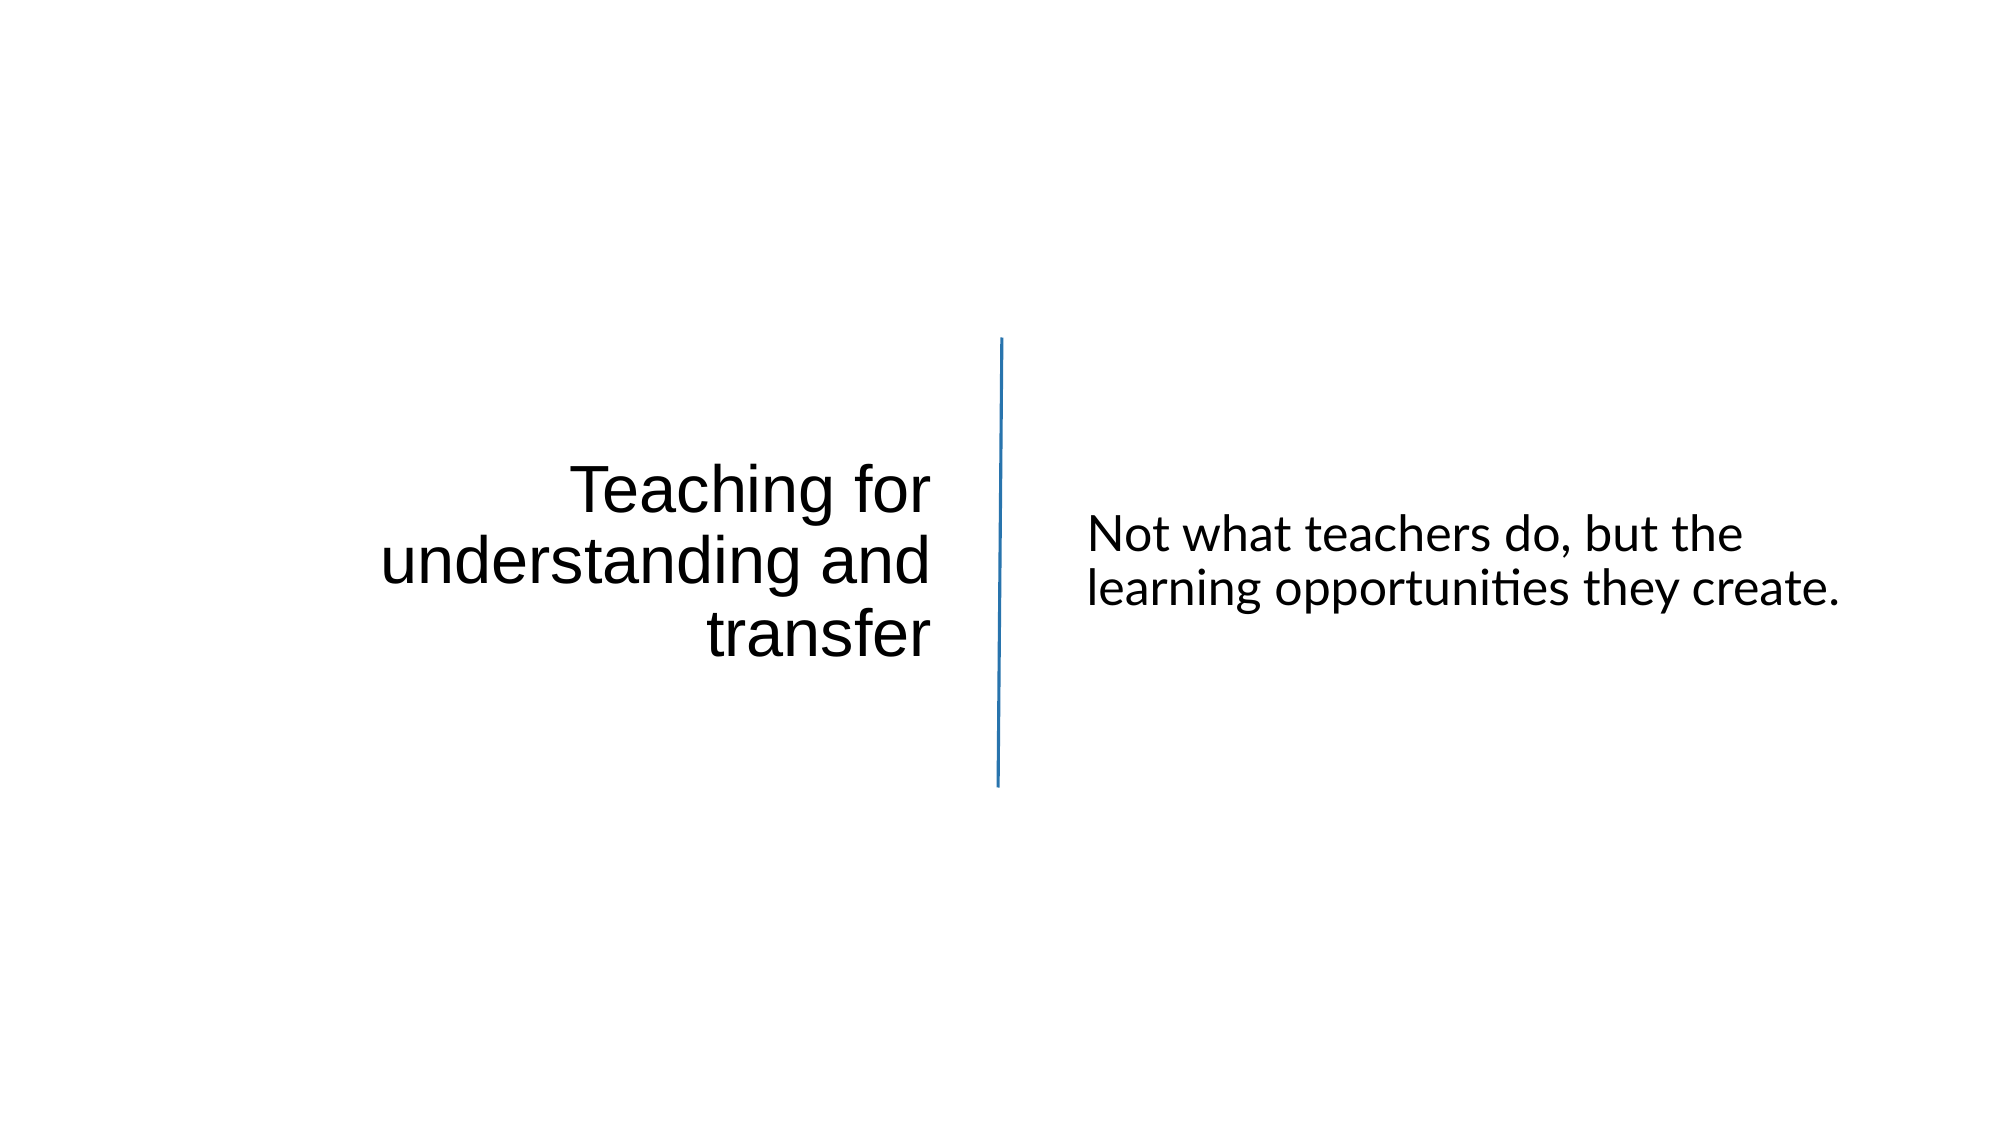

# Teaching for understanding and transfer
Not what teachers do, but the learning opportunities they create.